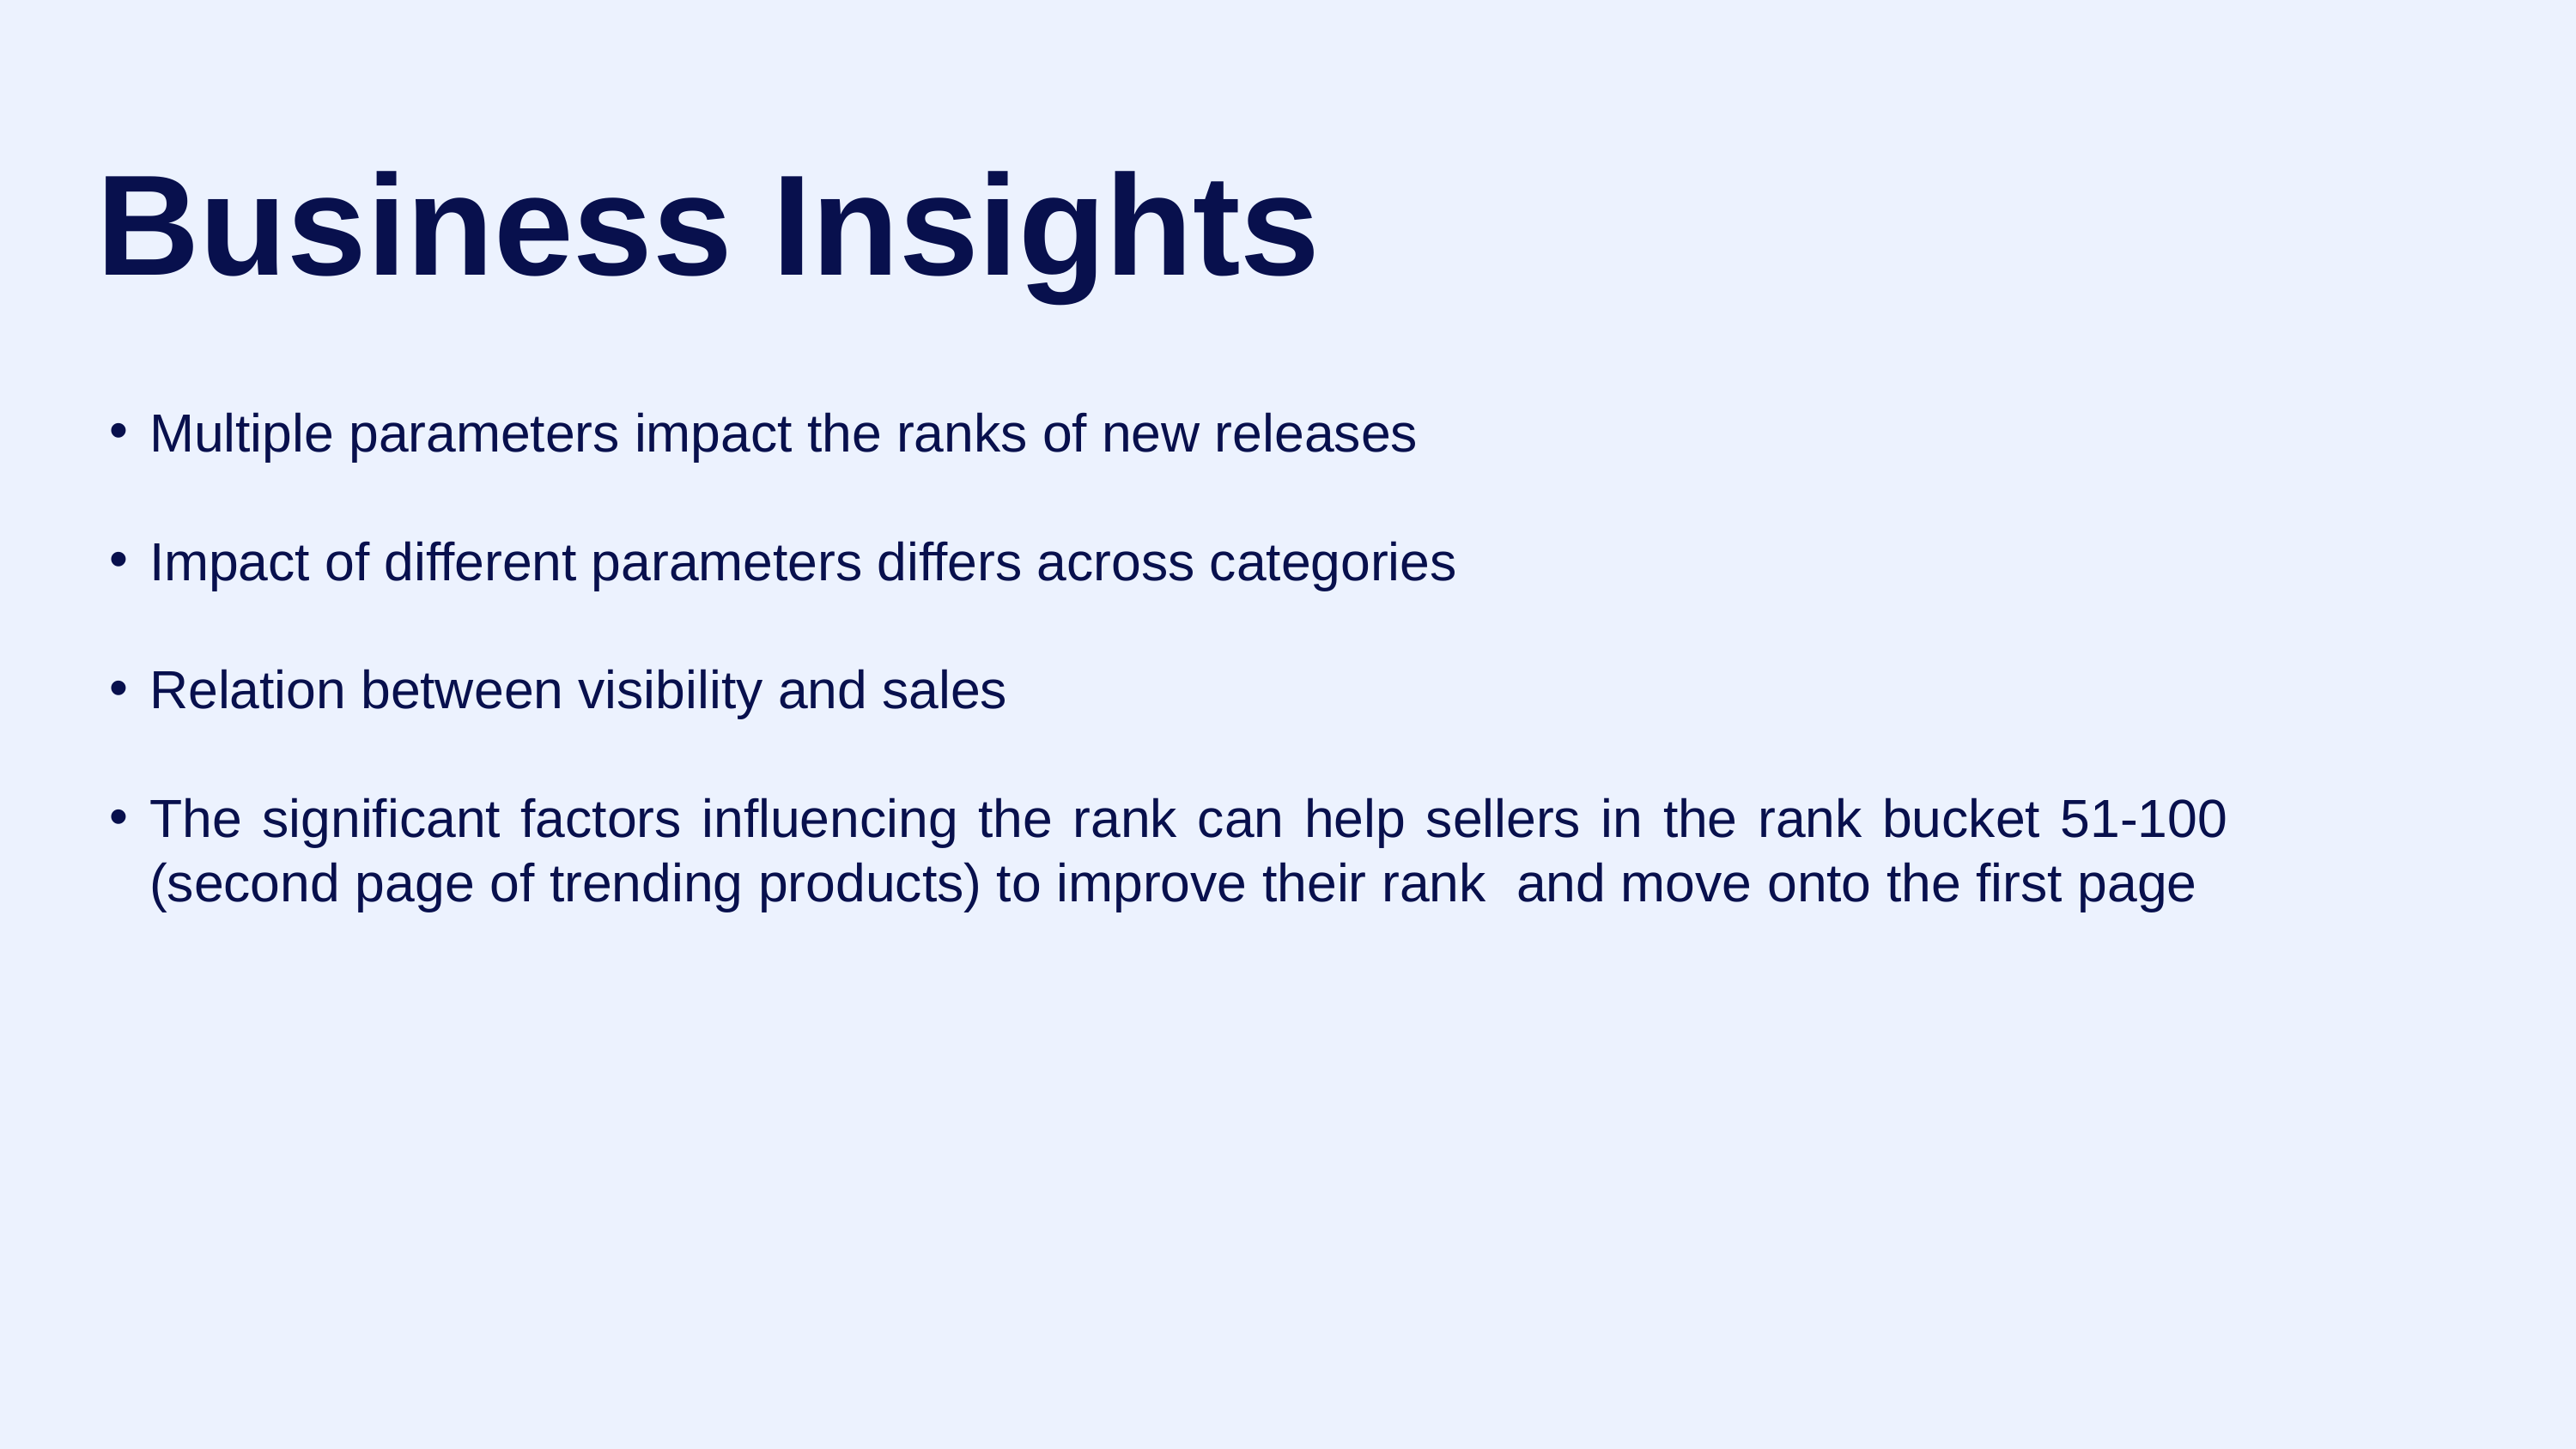

Business Insights
Multiple parameters impact the ranks of new releases

Impact of different parameters differs across categories

Relation between visibility and sales

The significant factors influencing the rank can help sellers in the rank bucket 51-100 (second page of trending products) to improve their rank  and move onto the first page